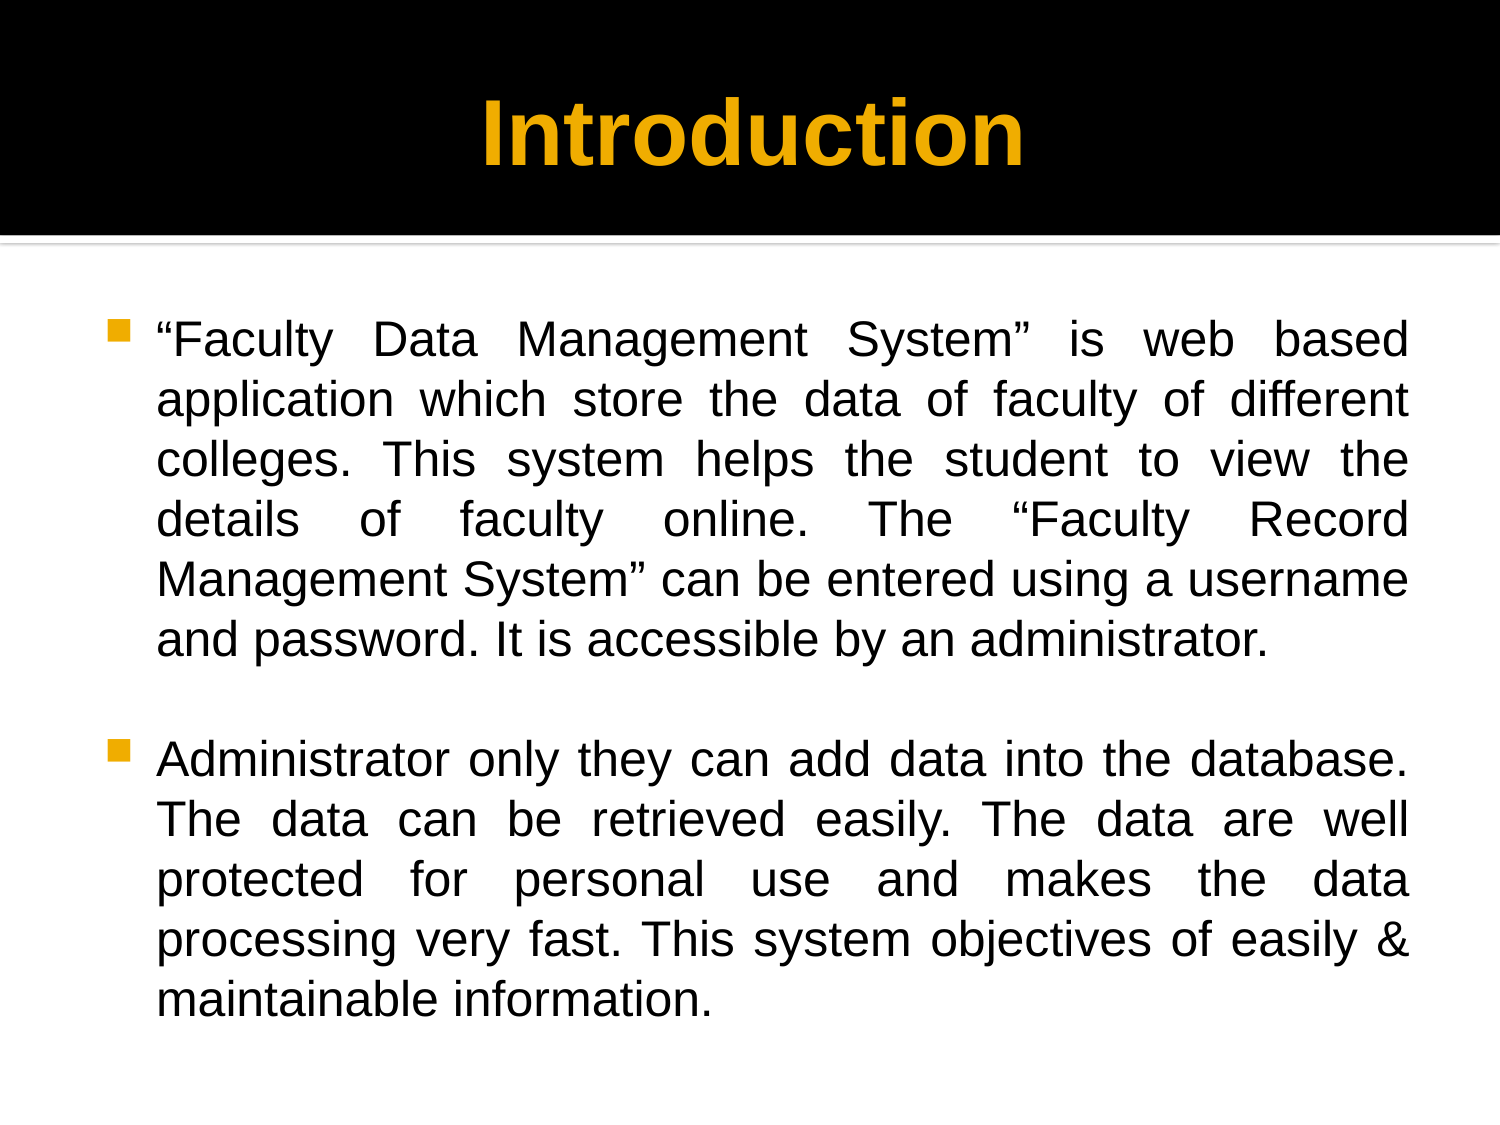

# Introduction
“Faculty Data Management System” is web based application which store the data of faculty of different colleges. This system helps the student to view the details of faculty online. The “Faculty Record Management System” can be entered using a username and password. It is accessible by an administrator.

Administrator only they can add data into the database. The data can be retrieved easily. The data are well protected for personal use and makes the data processing very fast. This system objectives of easily & maintainable information.